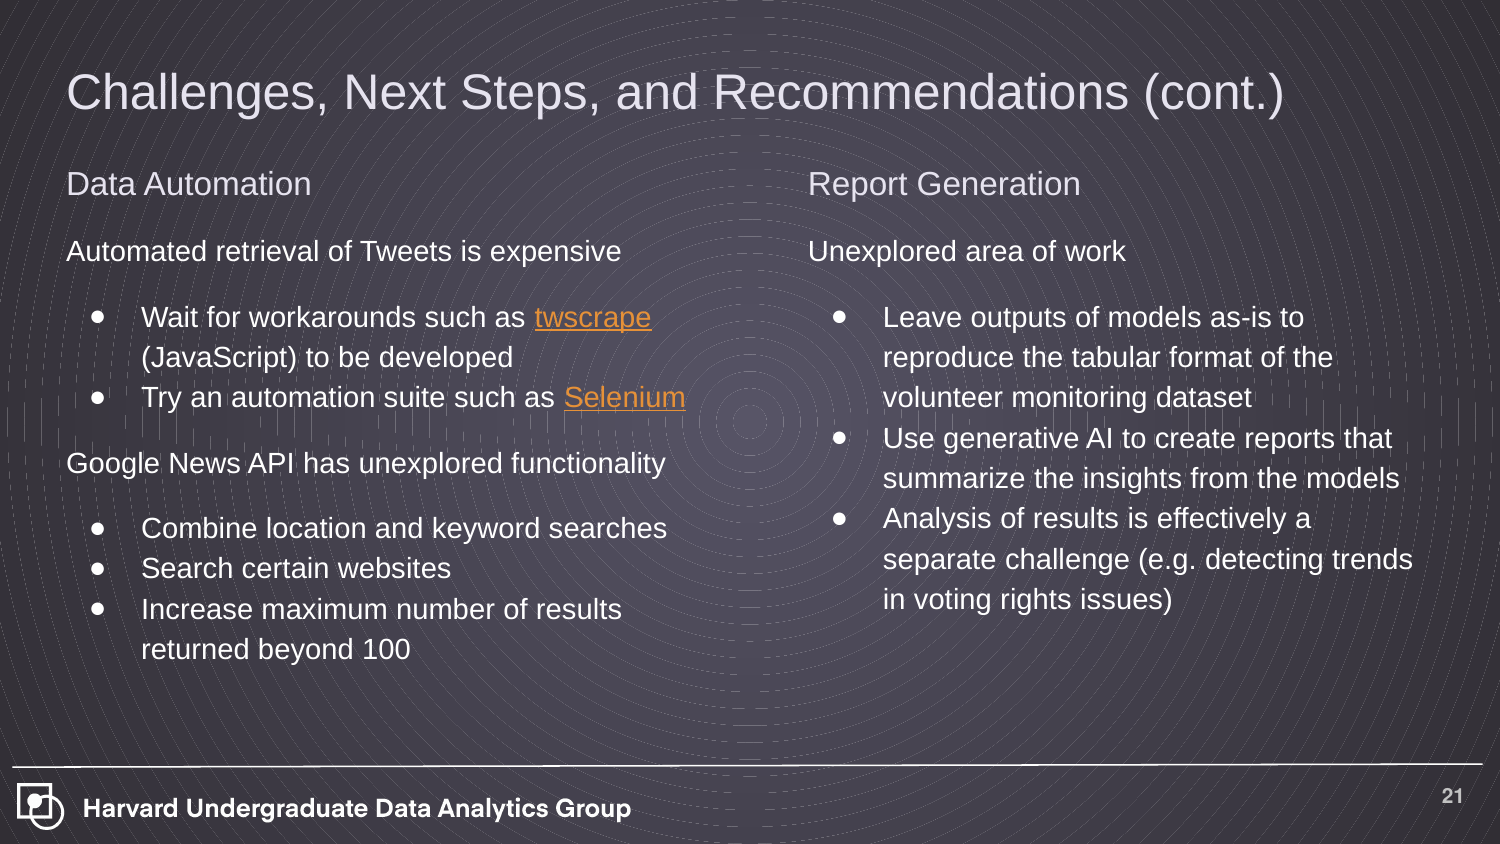

# Challenges, Next Steps, and Recommendations (cont.)
Data Automation
Automated retrieval of Tweets is expensive
Wait for workarounds such as twscrape (JavaScript) to be developed
Try an automation suite such as Selenium
Google News API has unexplored functionality
Combine location and keyword searches
Search certain websites
Increase maximum number of results returned beyond 100
Report Generation
Unexplored area of work
Leave outputs of models as-is to reproduce the tabular format of the volunteer monitoring dataset
Use generative AI to create reports that summarize the insights from the models
Analysis of results is effectively a separate challenge (e.g. detecting trends in voting rights issues)
21